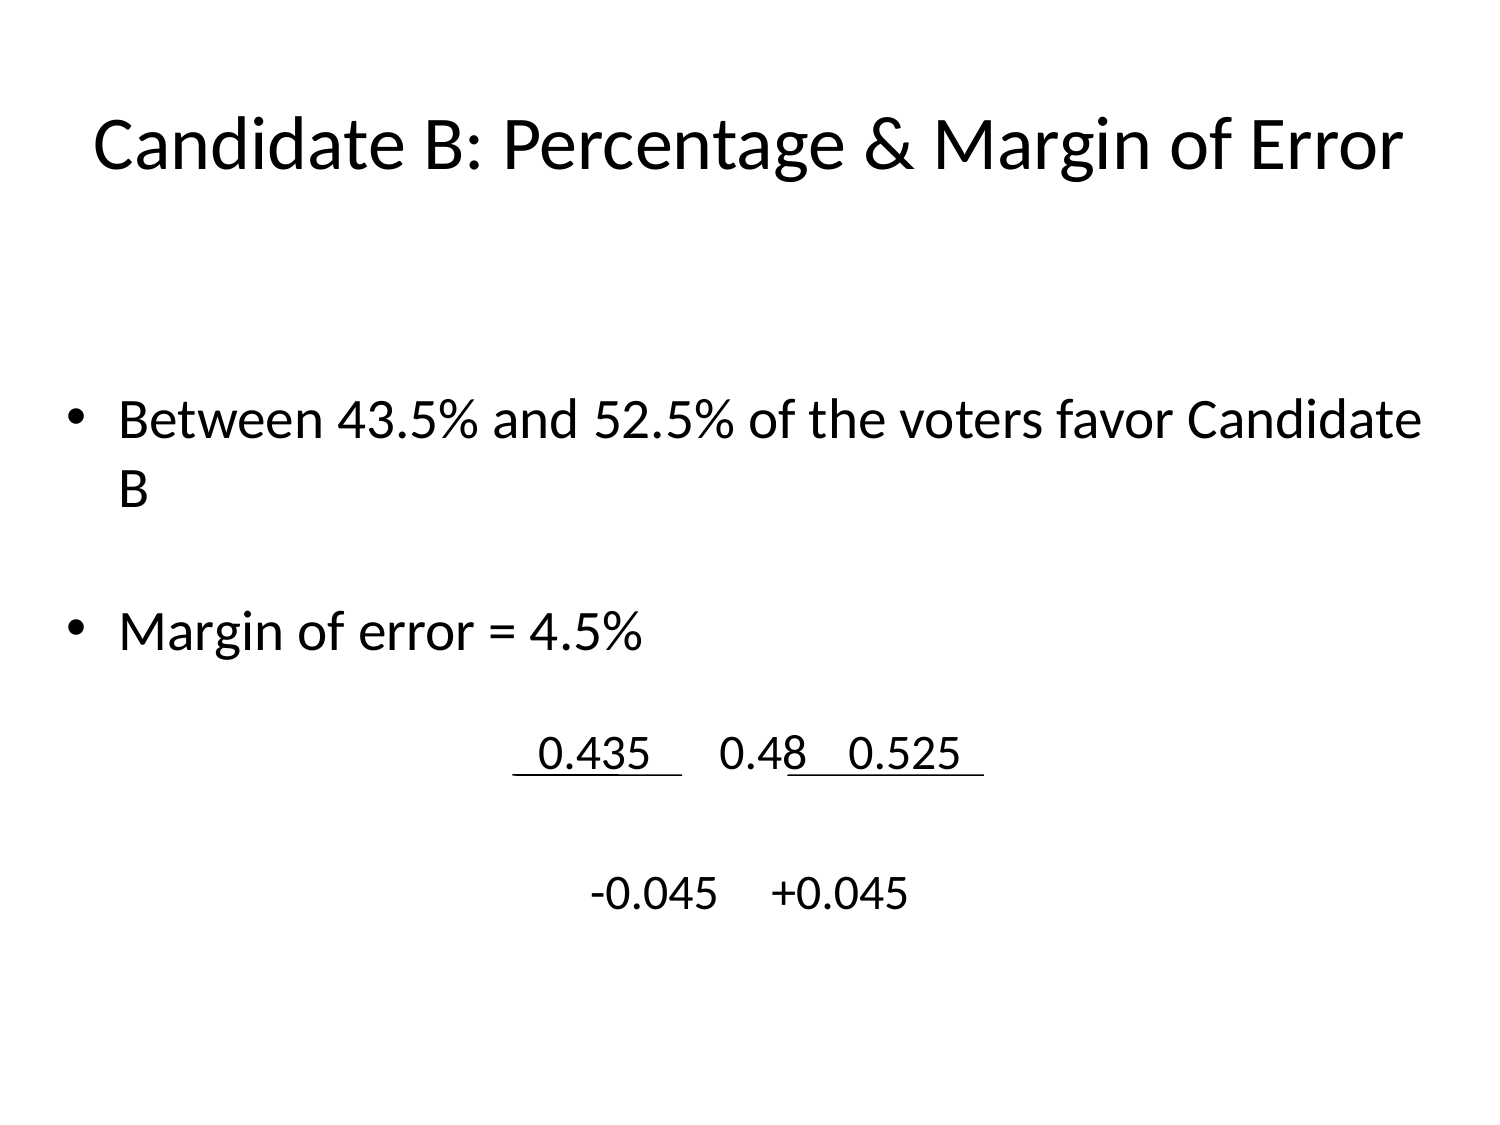

# Candidate B: Percentage & Margin of Error
Between 43.5% and 52.5% of the voters favor Candidate B

Margin of error = 4.5%

0.435		0.48		0.525

-0.045		+0.045